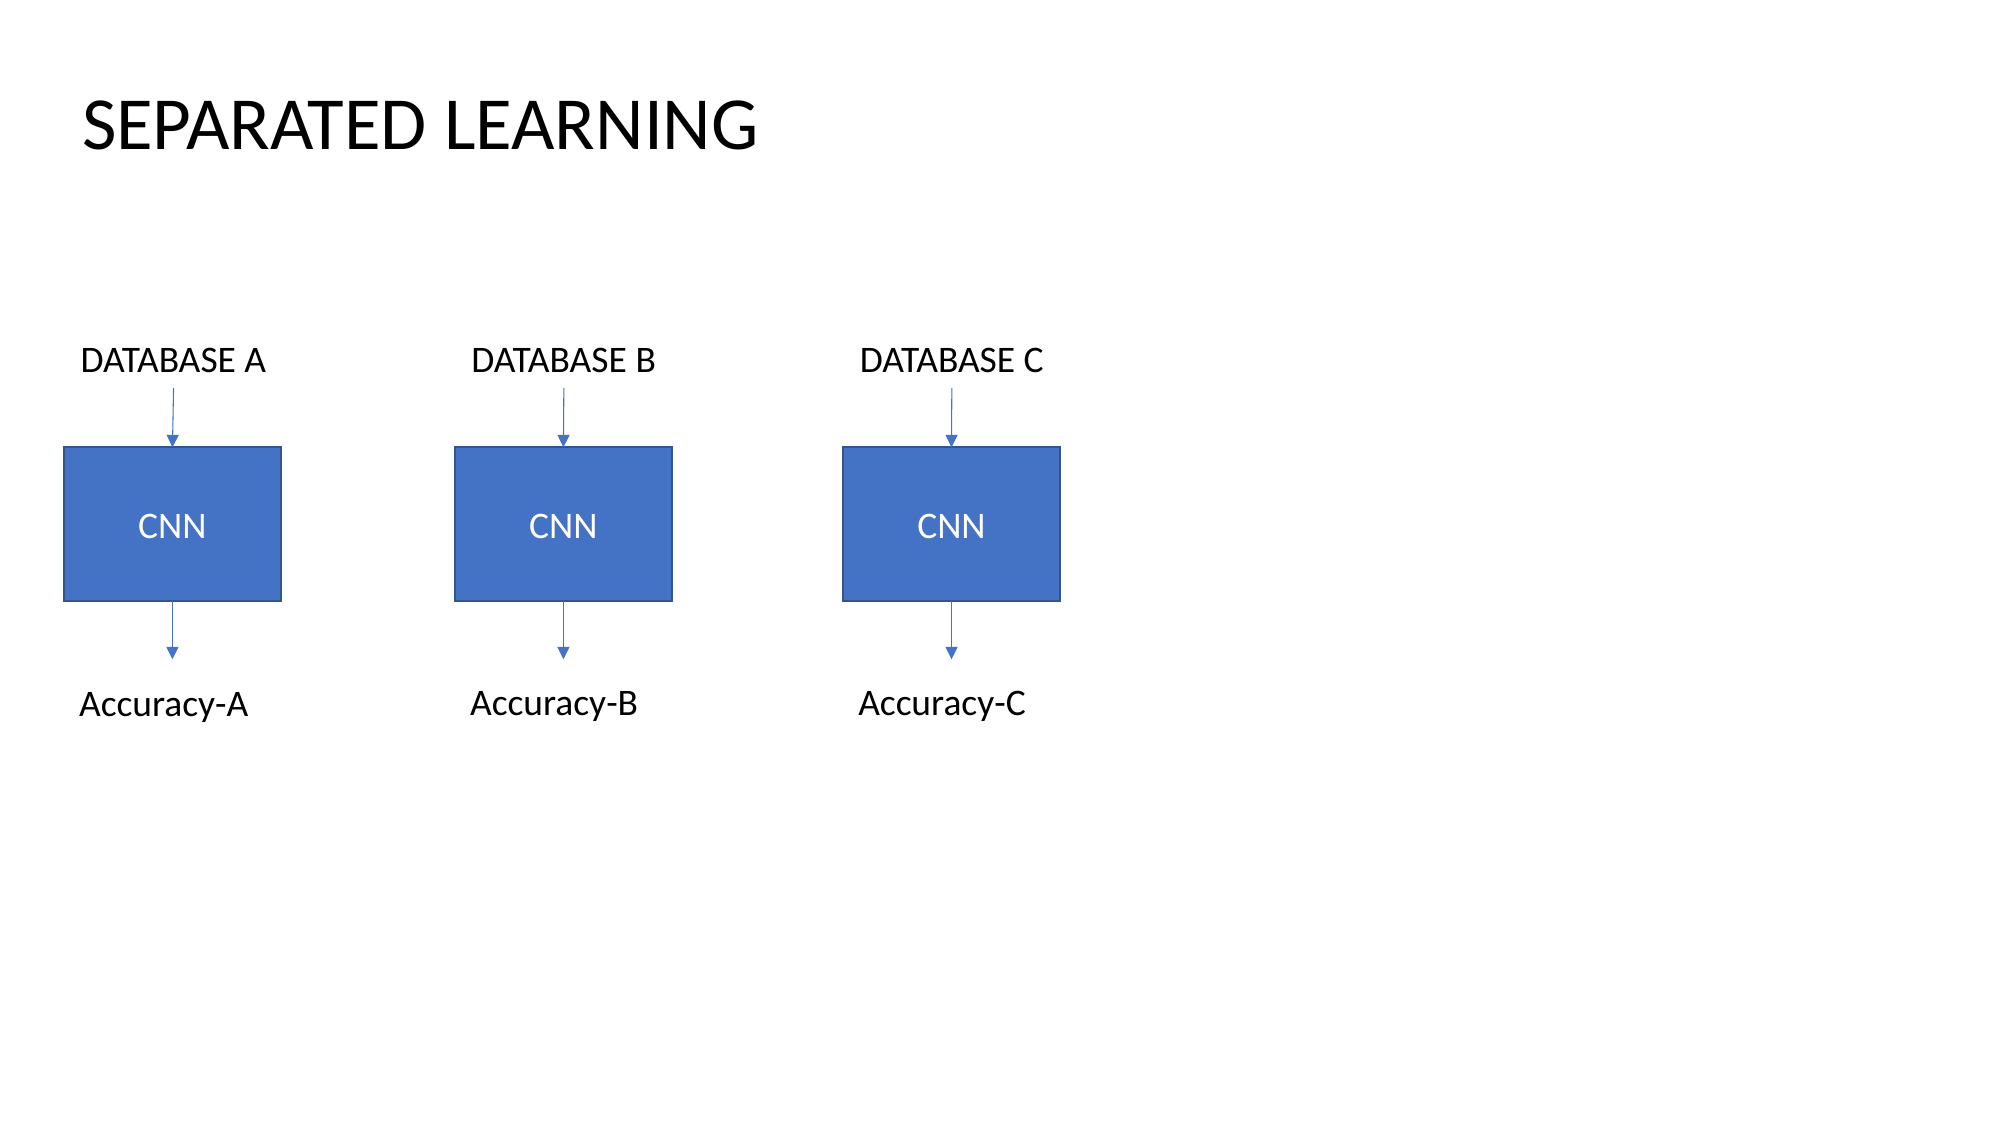

SEPARATED LEARNING
DATABASE A
DATABASE B
DATABASE C
CNN
CNN
CNN
Accuracy-B
Accuracy-C
Accuracy-A